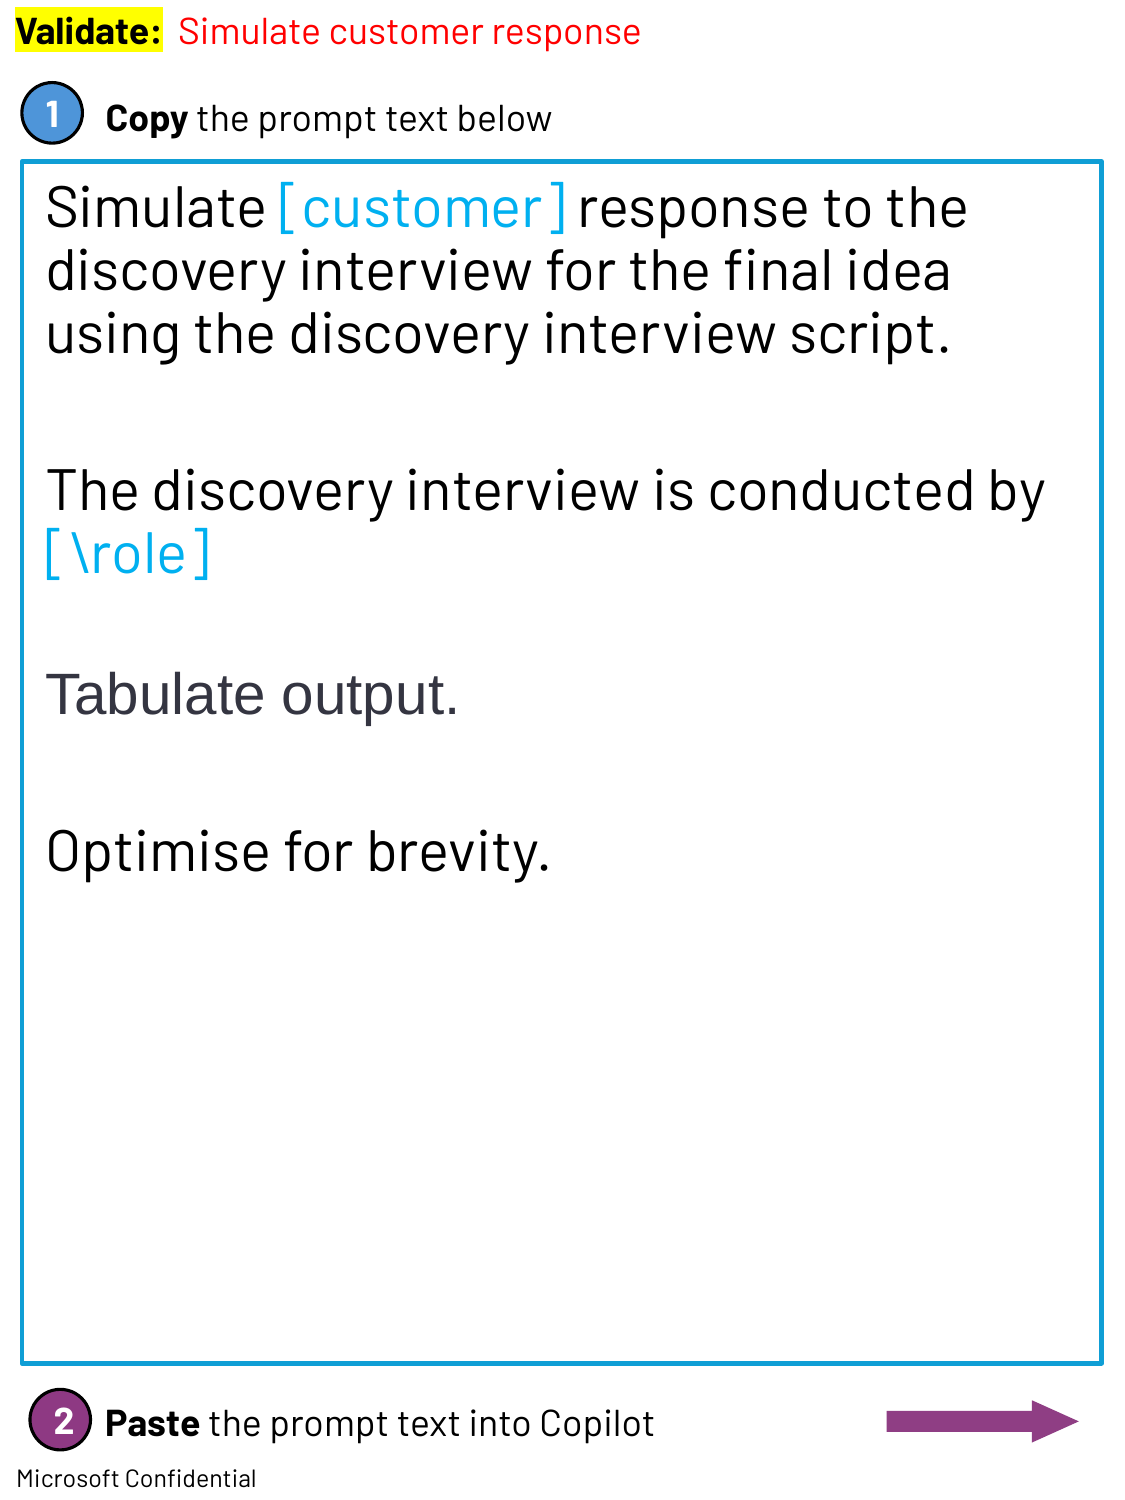

Validate:  Simulate customer response
Simulate [customer] response to the discovery interview for the final idea using the discovery interview script.

The discovery interview is conducted by [\role]
Tabulate output.

Optimise for brevity.